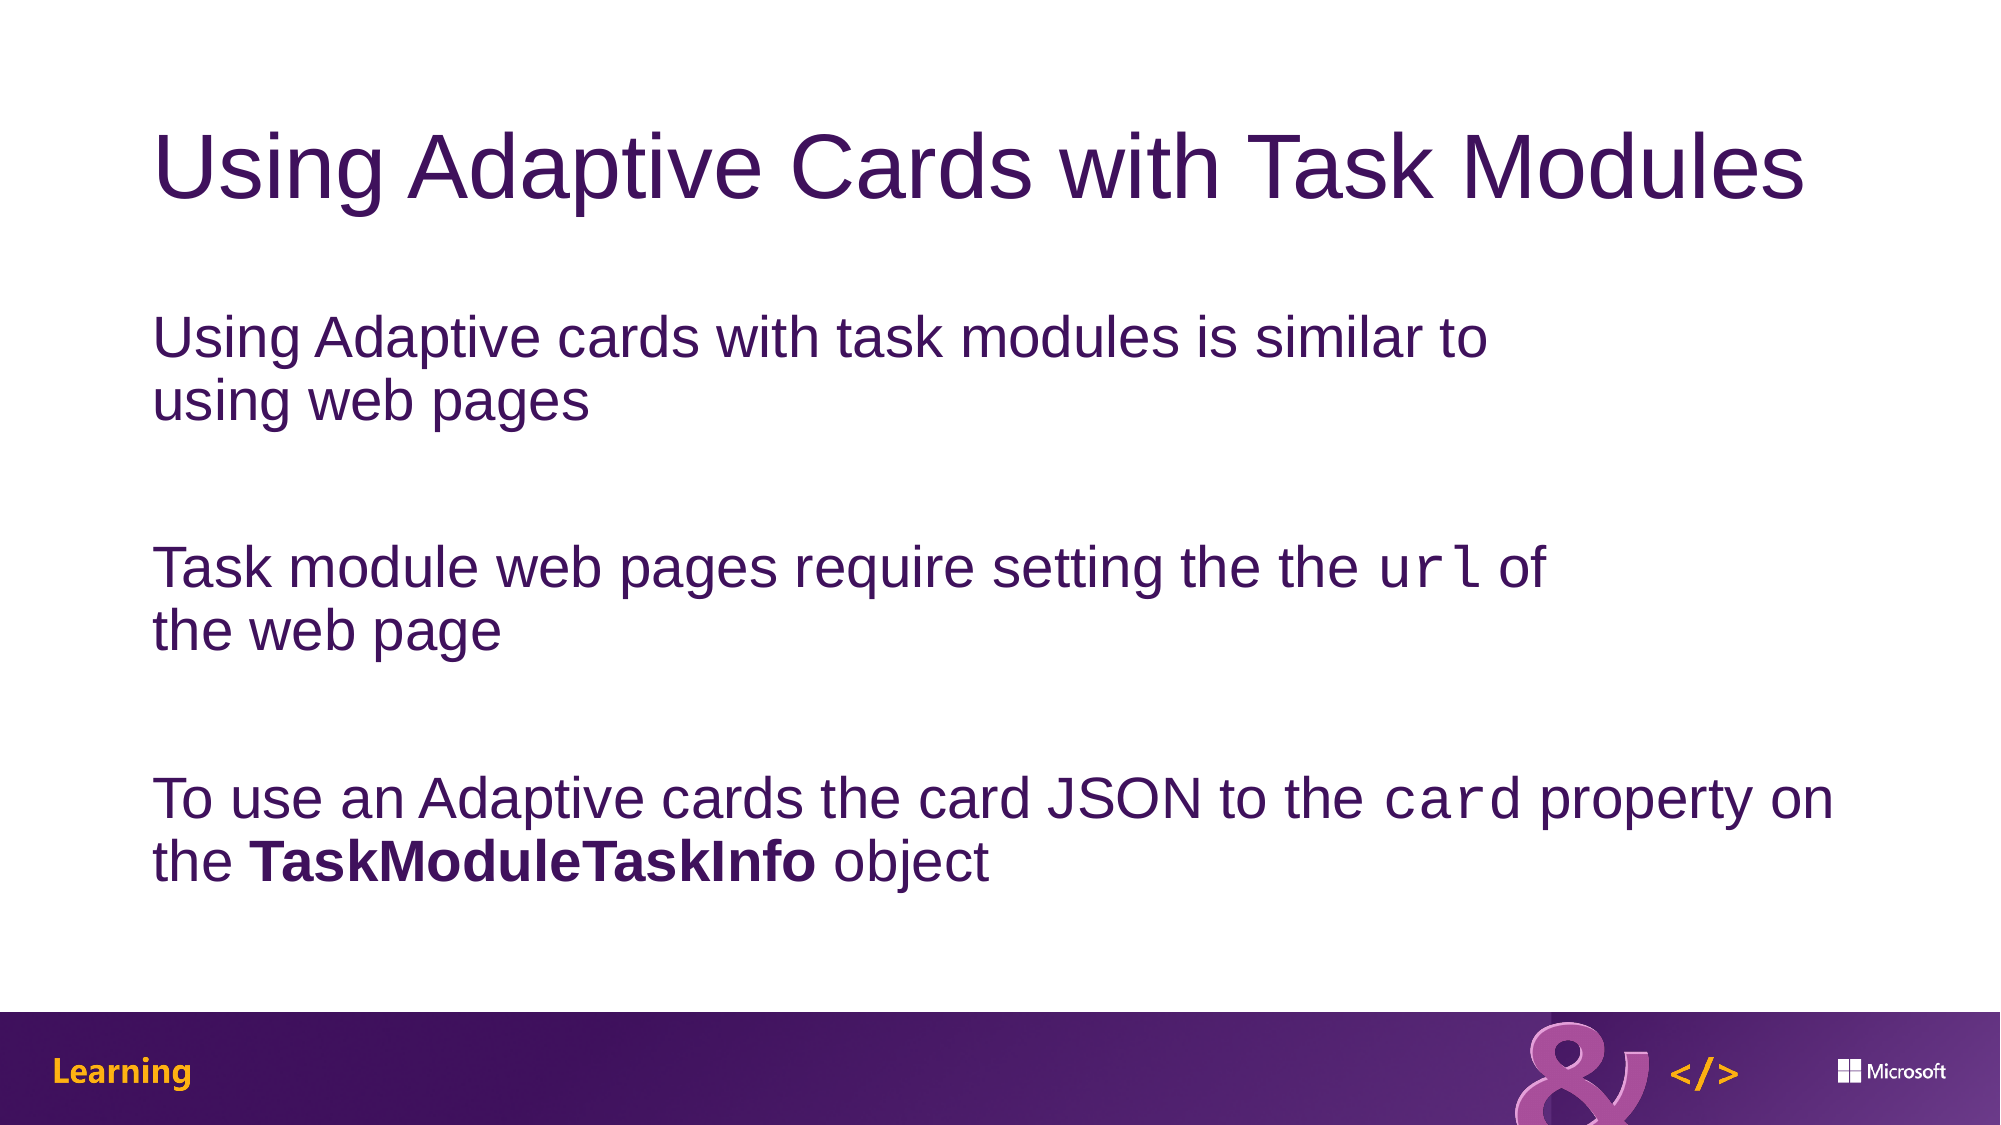

# Using Adaptive Cards with Task Modules
Using Adaptive cards with task modules is similar to
using web pages

Task module web pages require setting the the url of
the web page

To use an Adaptive cards the card JSON to the card property on the TaskModuleTaskInfo object